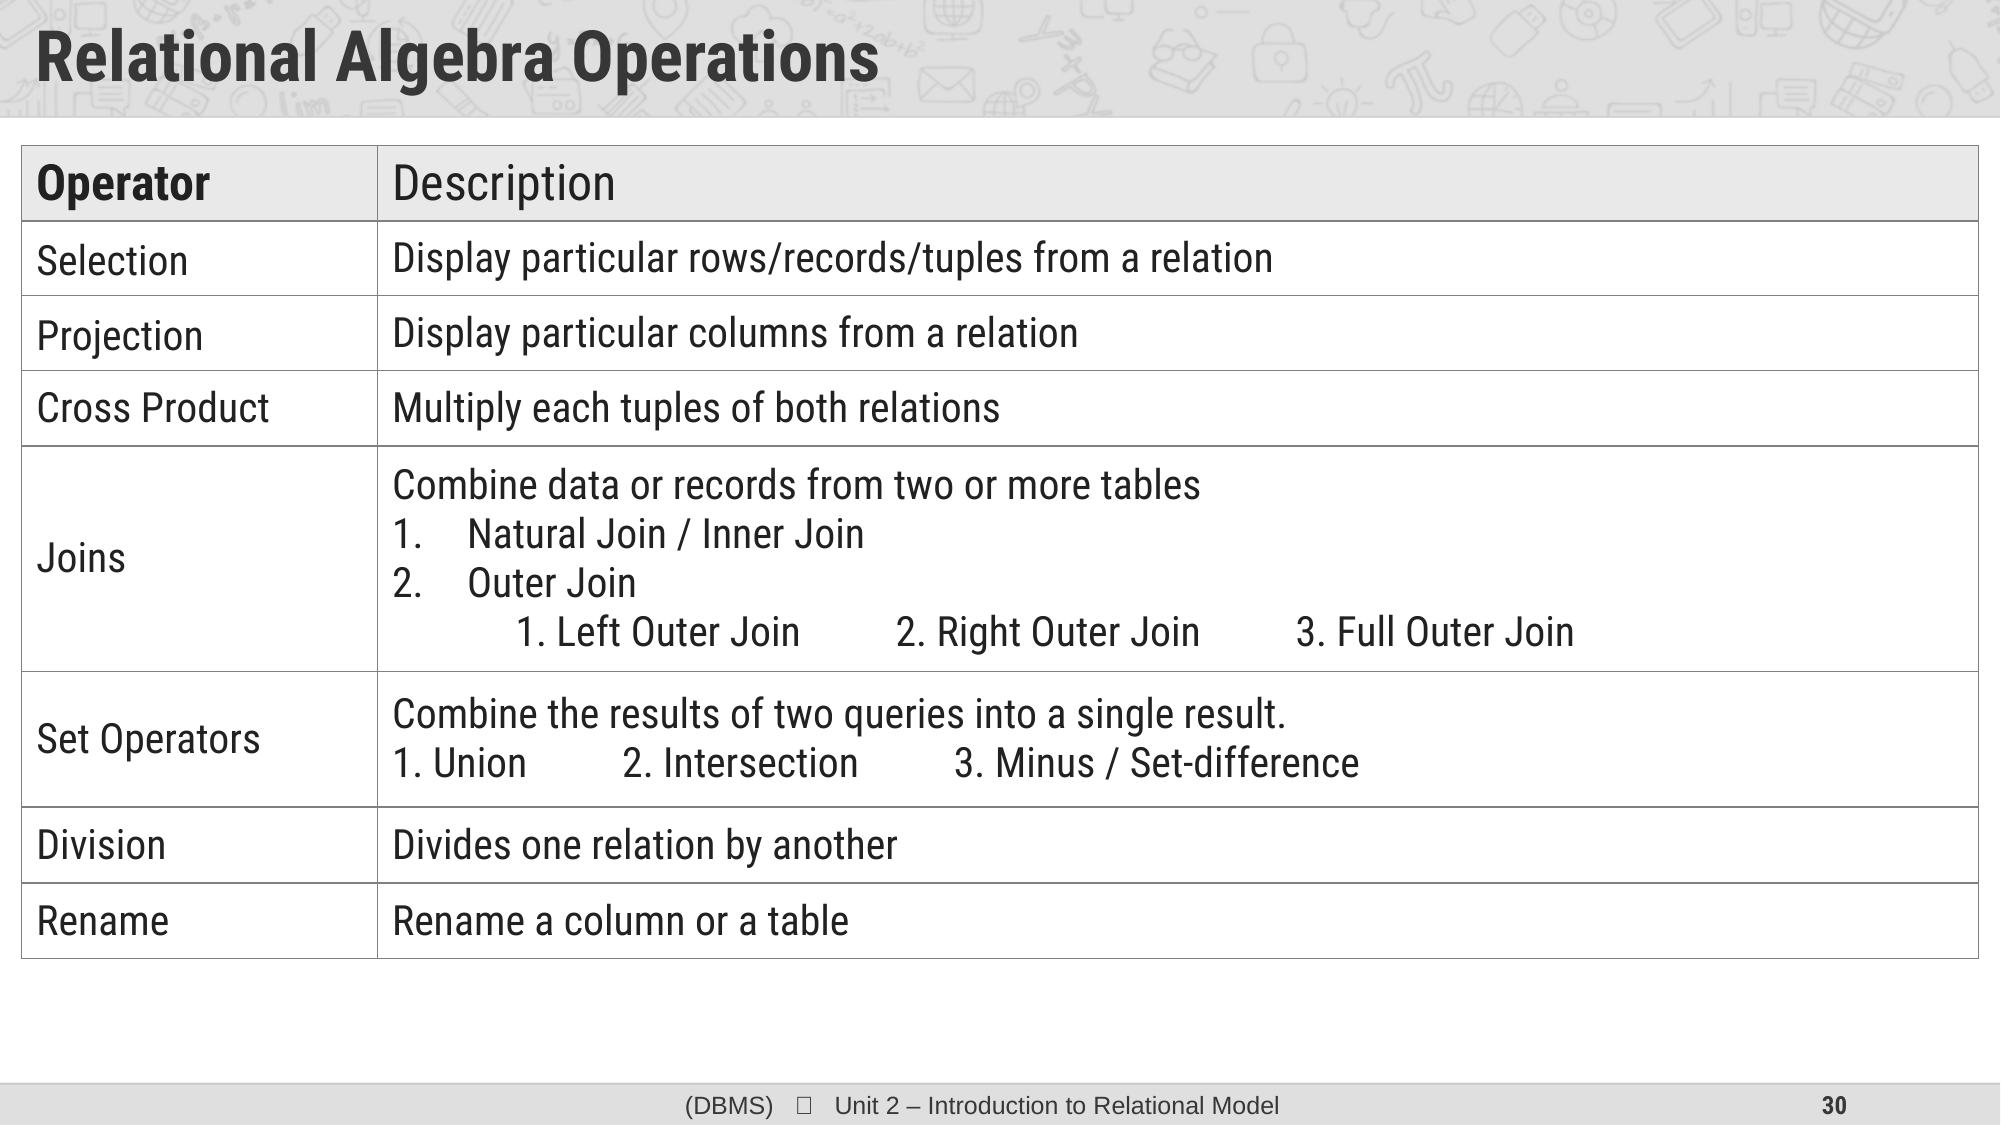

# Relational Algebra Operations

| Operator | Description |
| --- | --- |
| Selection | Display particular rows/records/tuples from a relation |
| --- | --- |
| Projection | Display particular columns from a relation |
| --- | --- |
| Cross Product | Multiply each tuples of both relations |
| --- | --- |
| Joins | Combine data or records from two or more tables Natural Join / Inner Join Outer Join 1. Left Outer Join 2. Right Outer Join 3. Full Outer Join |
| --- | --- |
| Set Operators | Combine the results of two queries into a single result. 1. Union 2. Intersection 3. Minus / Set-difference |
| --- | --- |
| Division | Divides one relation by another |
| --- | --- |
| Rename | Rename a column or a table |
| --- | --- |